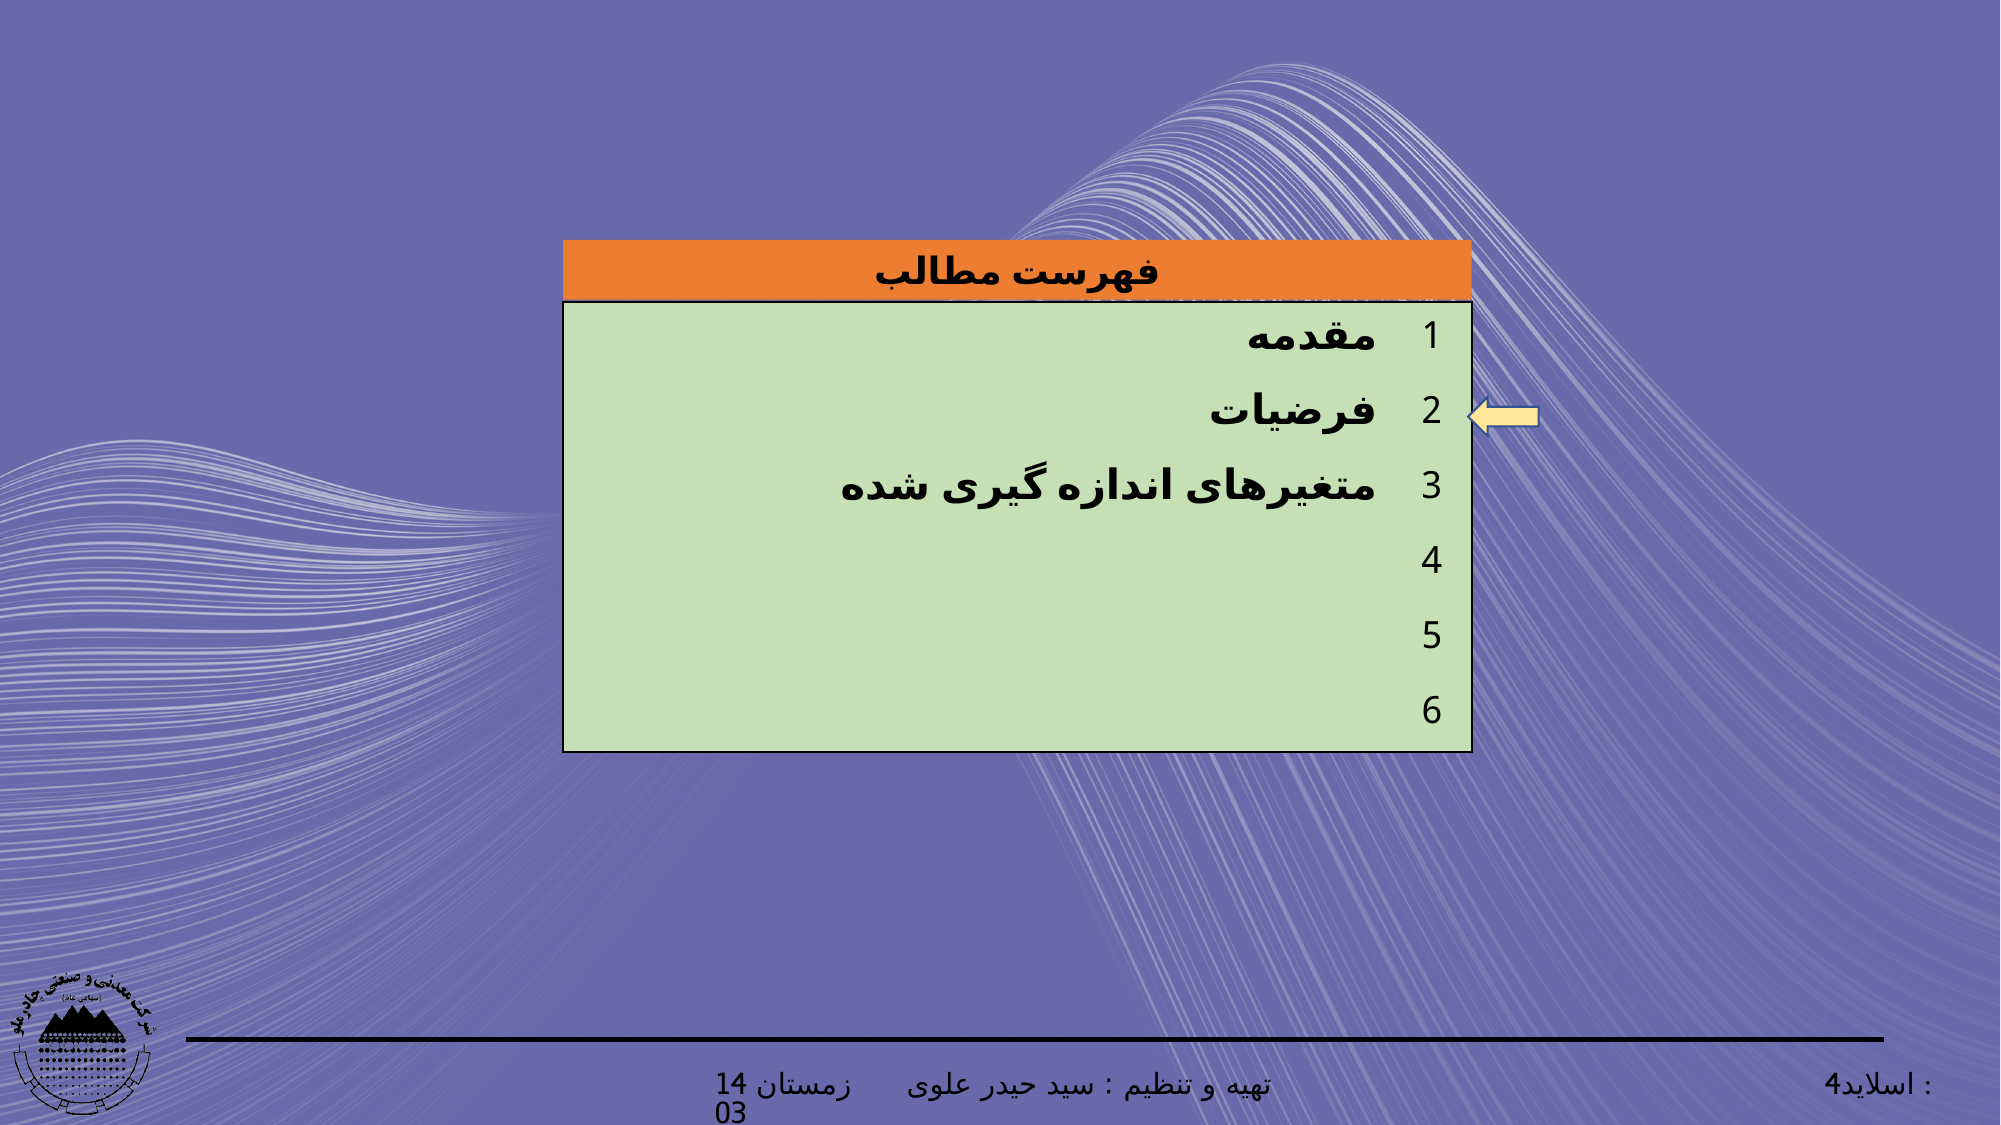

تهیه و تنظیم : سید حیدر علوی      زمستان 1403
4اسلاید :